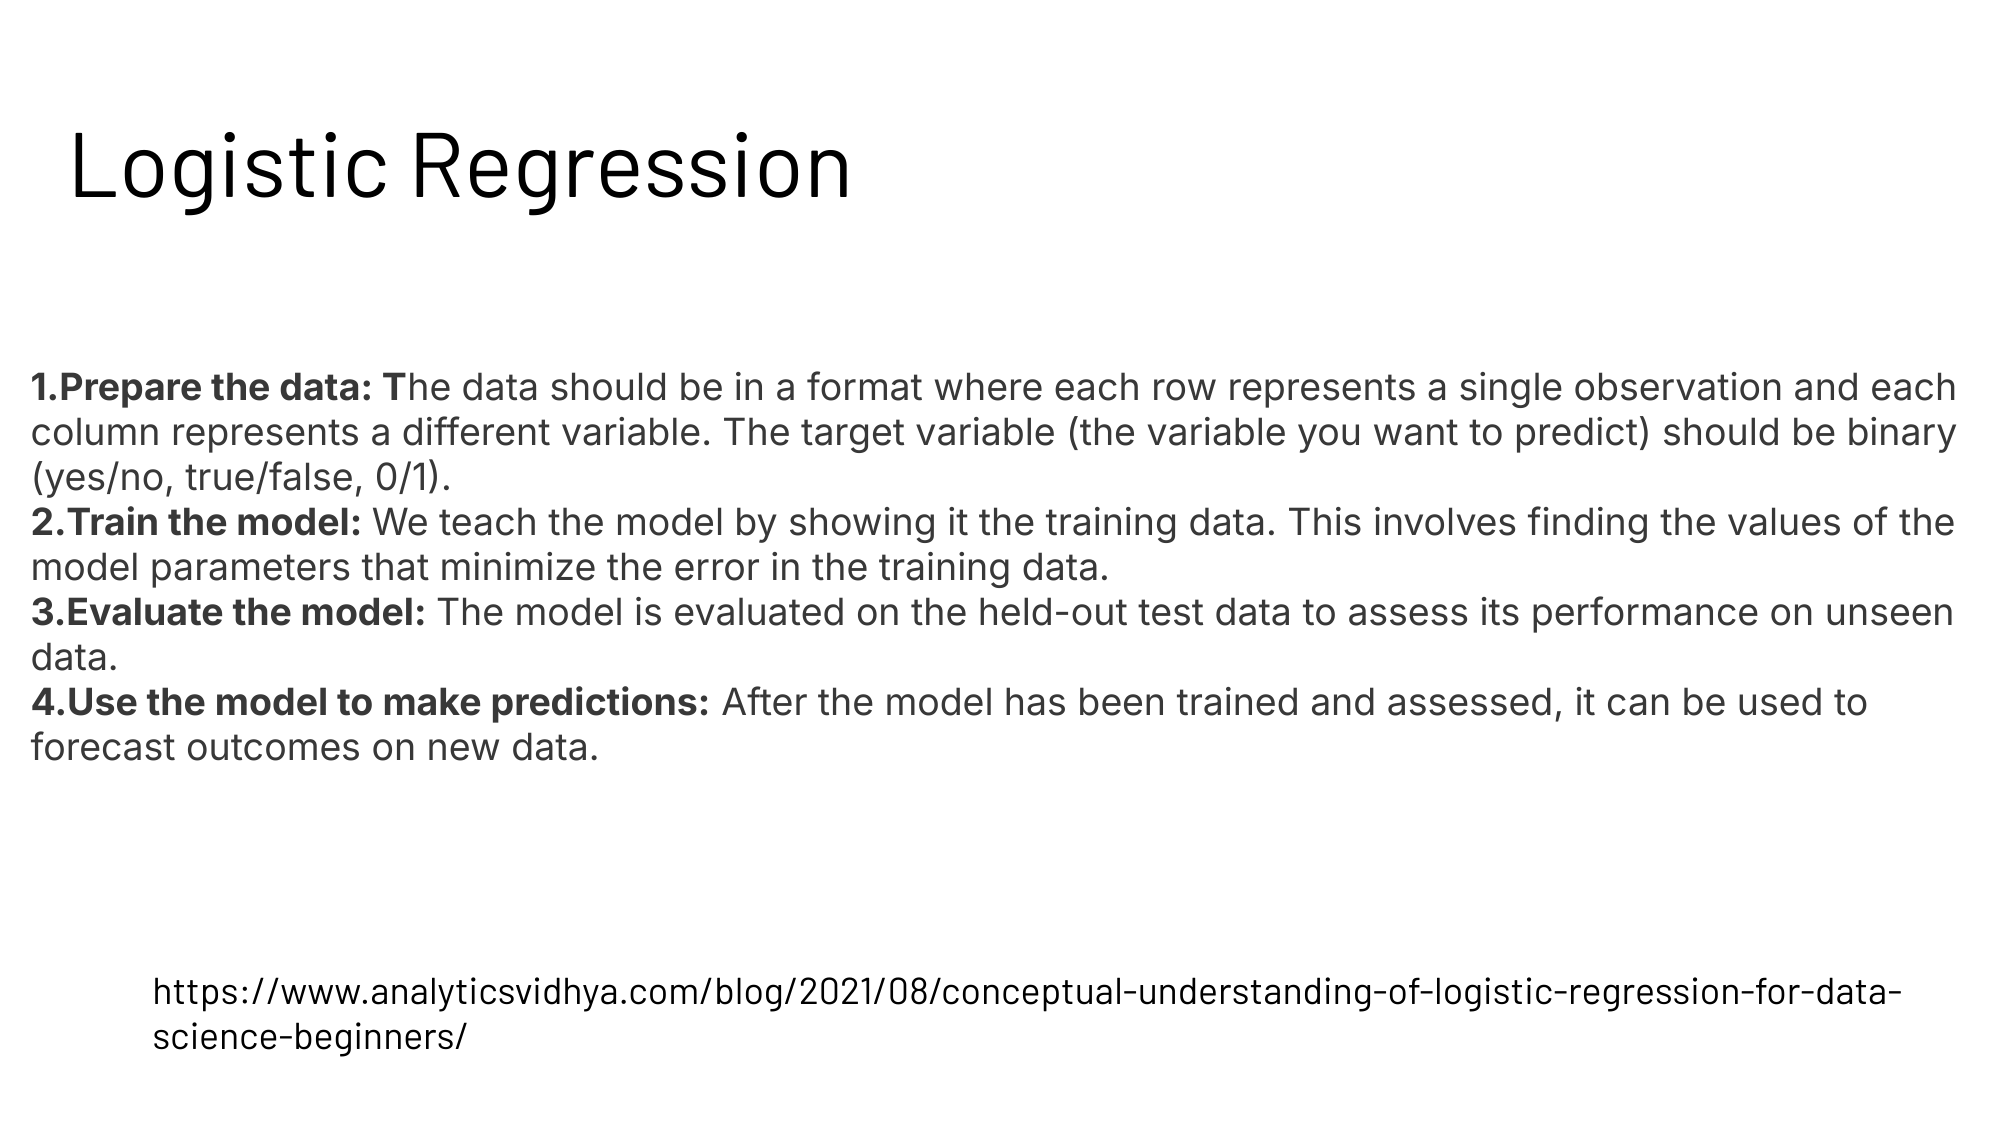

# Logistic Regression
Prepare the data: The data should be in a format where each row represents a single observation and each column represents a different variable. The target variable (the variable you want to predict) should be binary (yes/no, true/false, 0/1).
Train the model: We teach the model by showing it the training data. This involves finding the values of the model parameters that minimize the error in the training data.
Evaluate the model: The model is evaluated on the held-out test data to assess its performance on unseen data.
Use the model to make predictions: After the model has been trained and assessed, it can be used to forecast outcomes on new data.
https://www.analyticsvidhya.com/blog/2021/08/conceptual-understanding-of-logistic-regression-for-data-science-beginners/